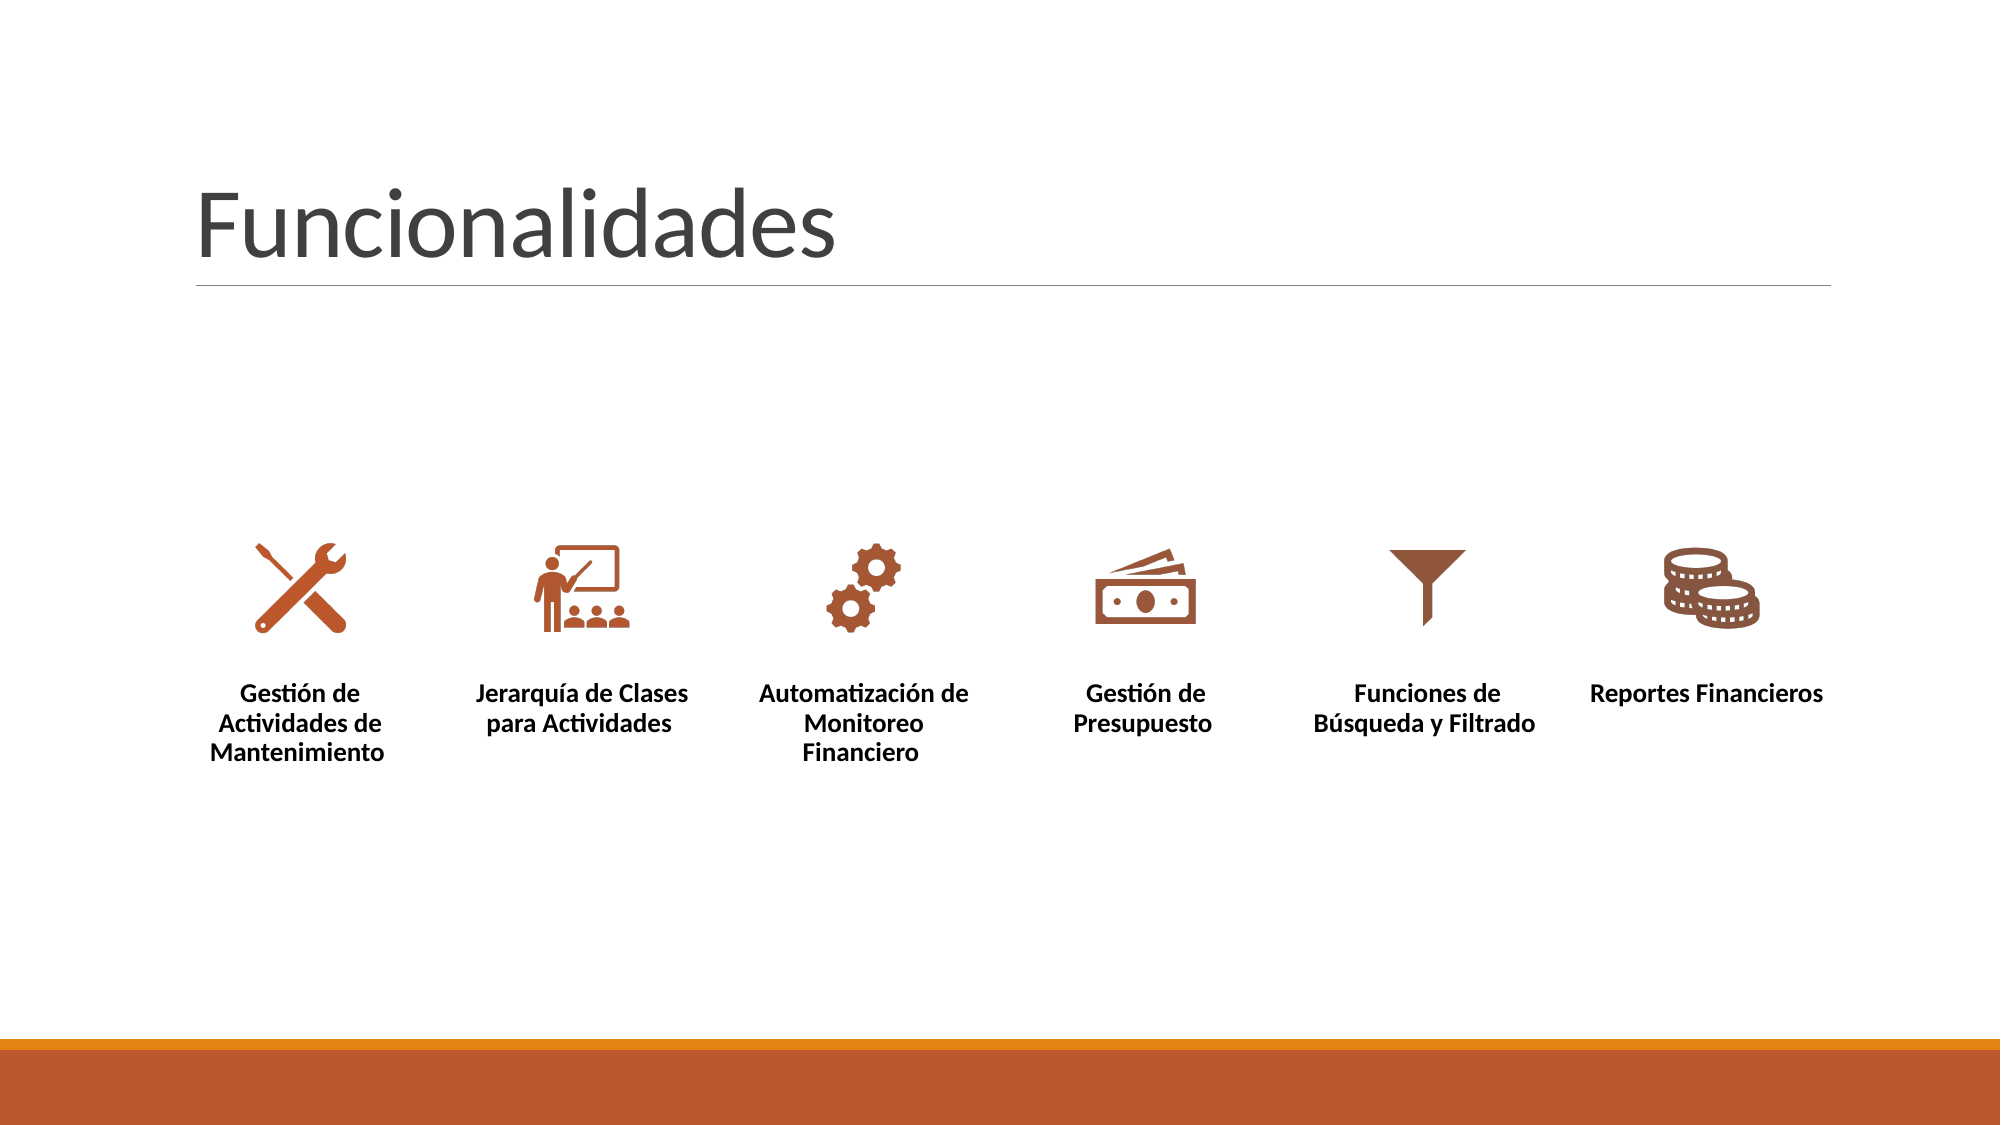

# Funcionalidades
Gestión de Actividades de Mantenimiento
Jerarquía de Clases para Actividades
Automatización de Monitoreo Financiero
Gestión de Presupuesto
Funciones de Búsqueda y Filtrado
Reportes Financieros